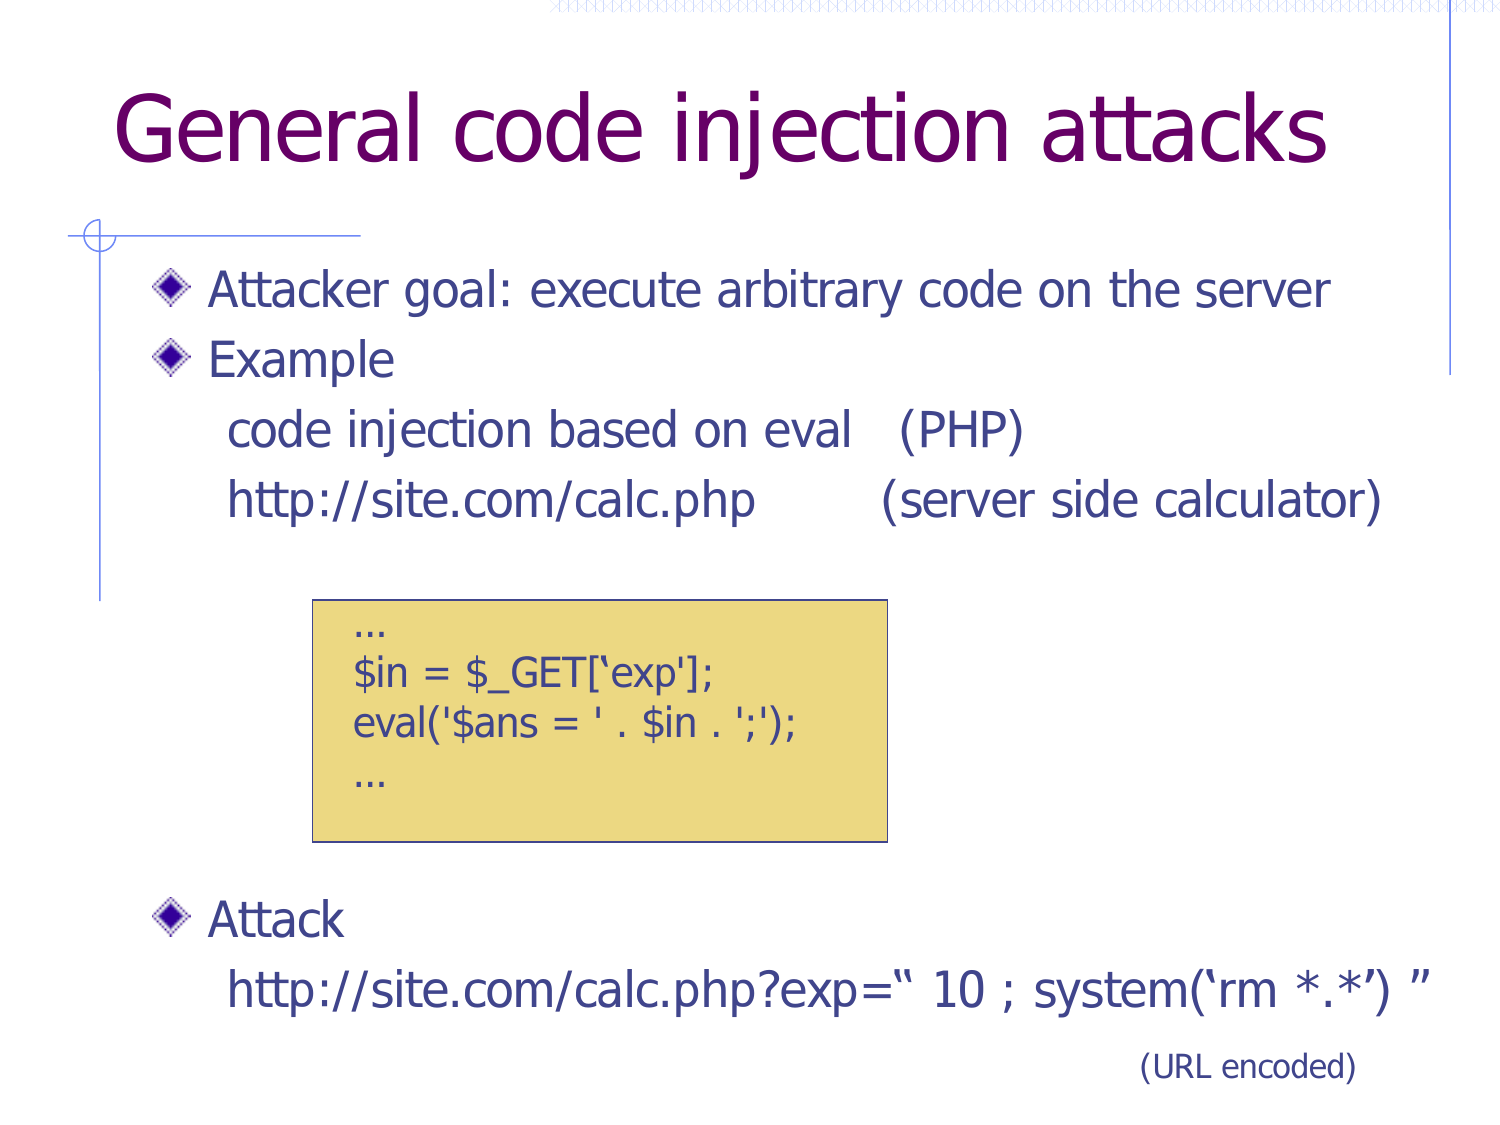

# General code injection attacks
Attacker goal: execute arbitrary code on the server
Example
code injection based on eval   (PHP)
http://site.com/calc.php        (server side calculator)

Attack
http://site.com/calc.php?exp=“ 10 ; system(‘rm *.*’) ”
  …
  $in = $_GET[‘exp'];
  eval('$ans = ' . $in . ';');
  …

(URL encoded)